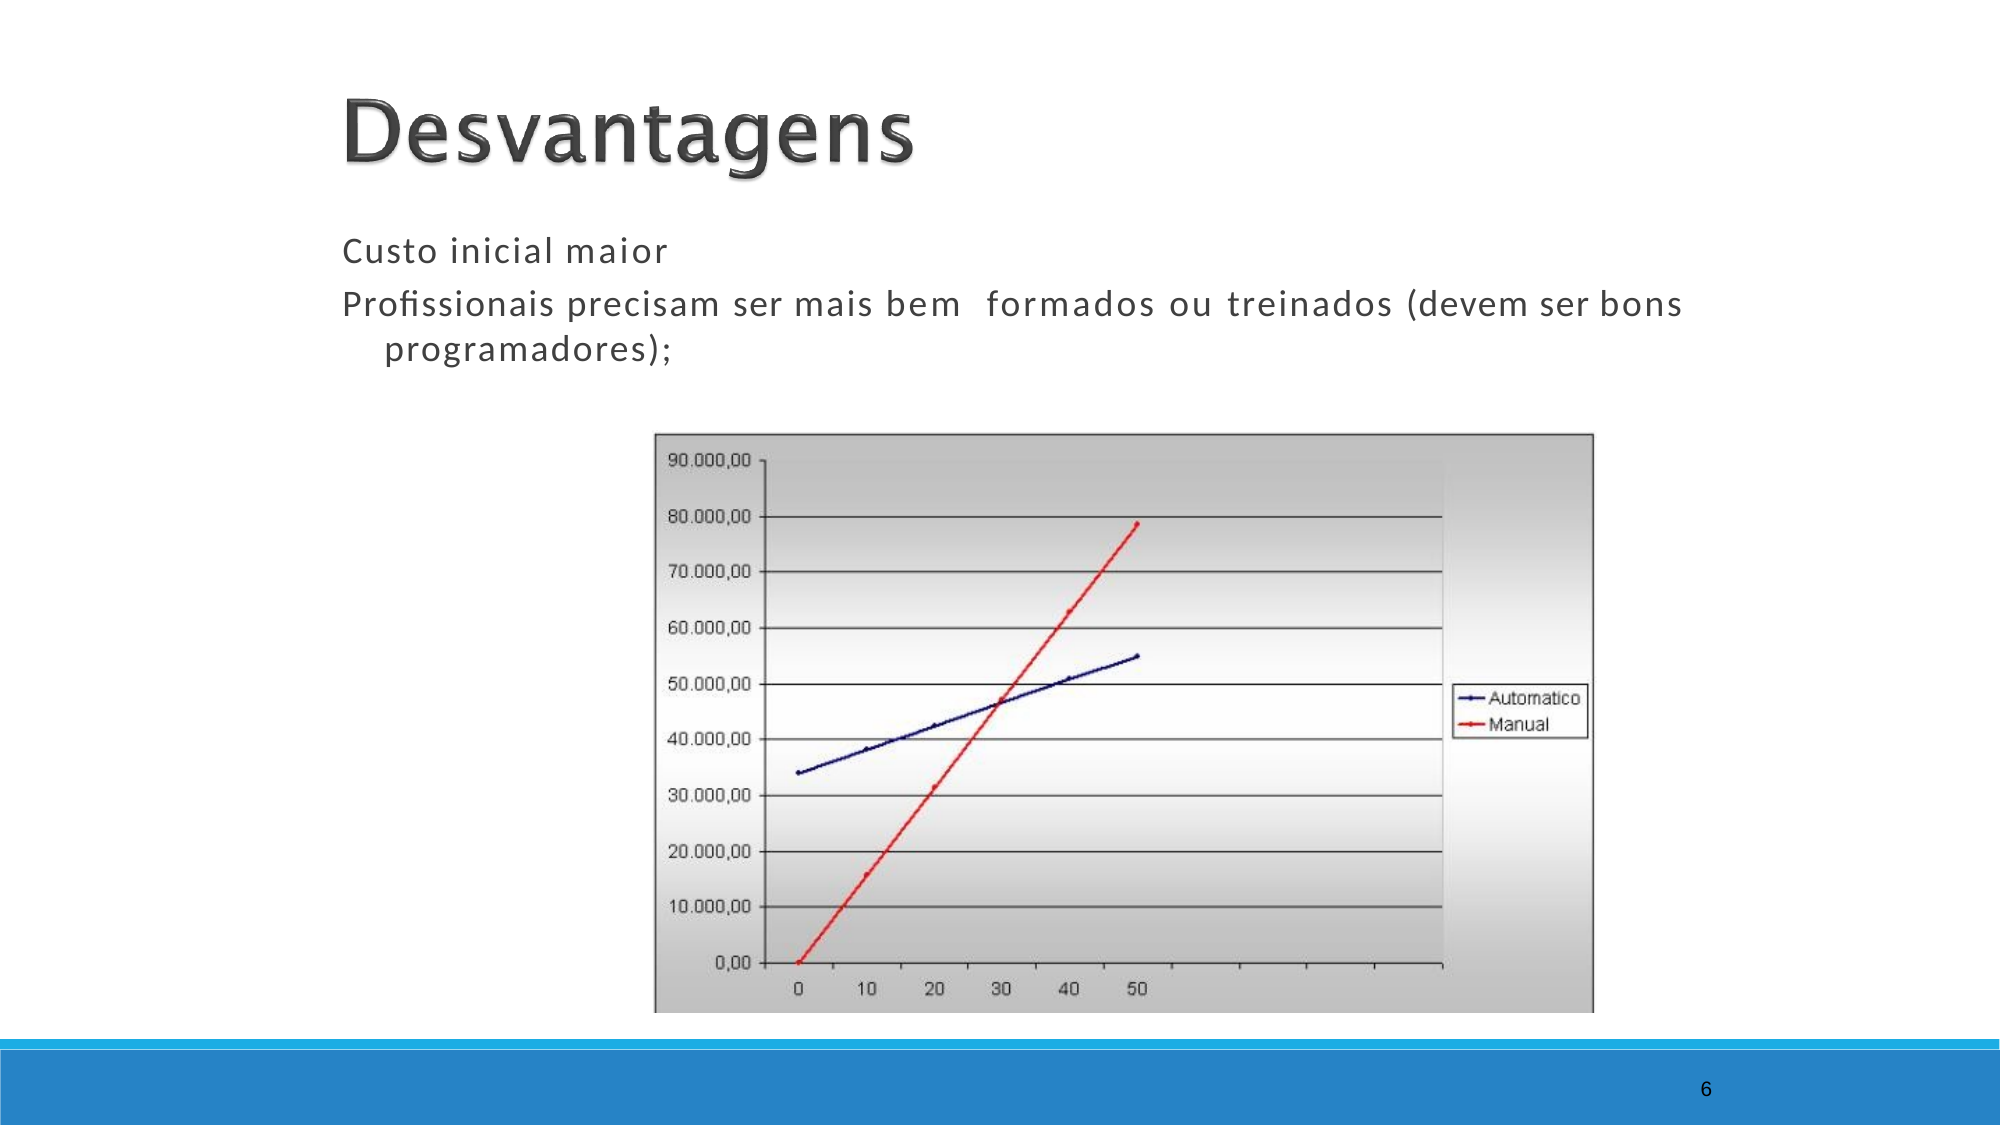

Custo inicial maior
Profissionais precisam ser mais bem  formados ou treinados (devem ser bons  programadores);

6